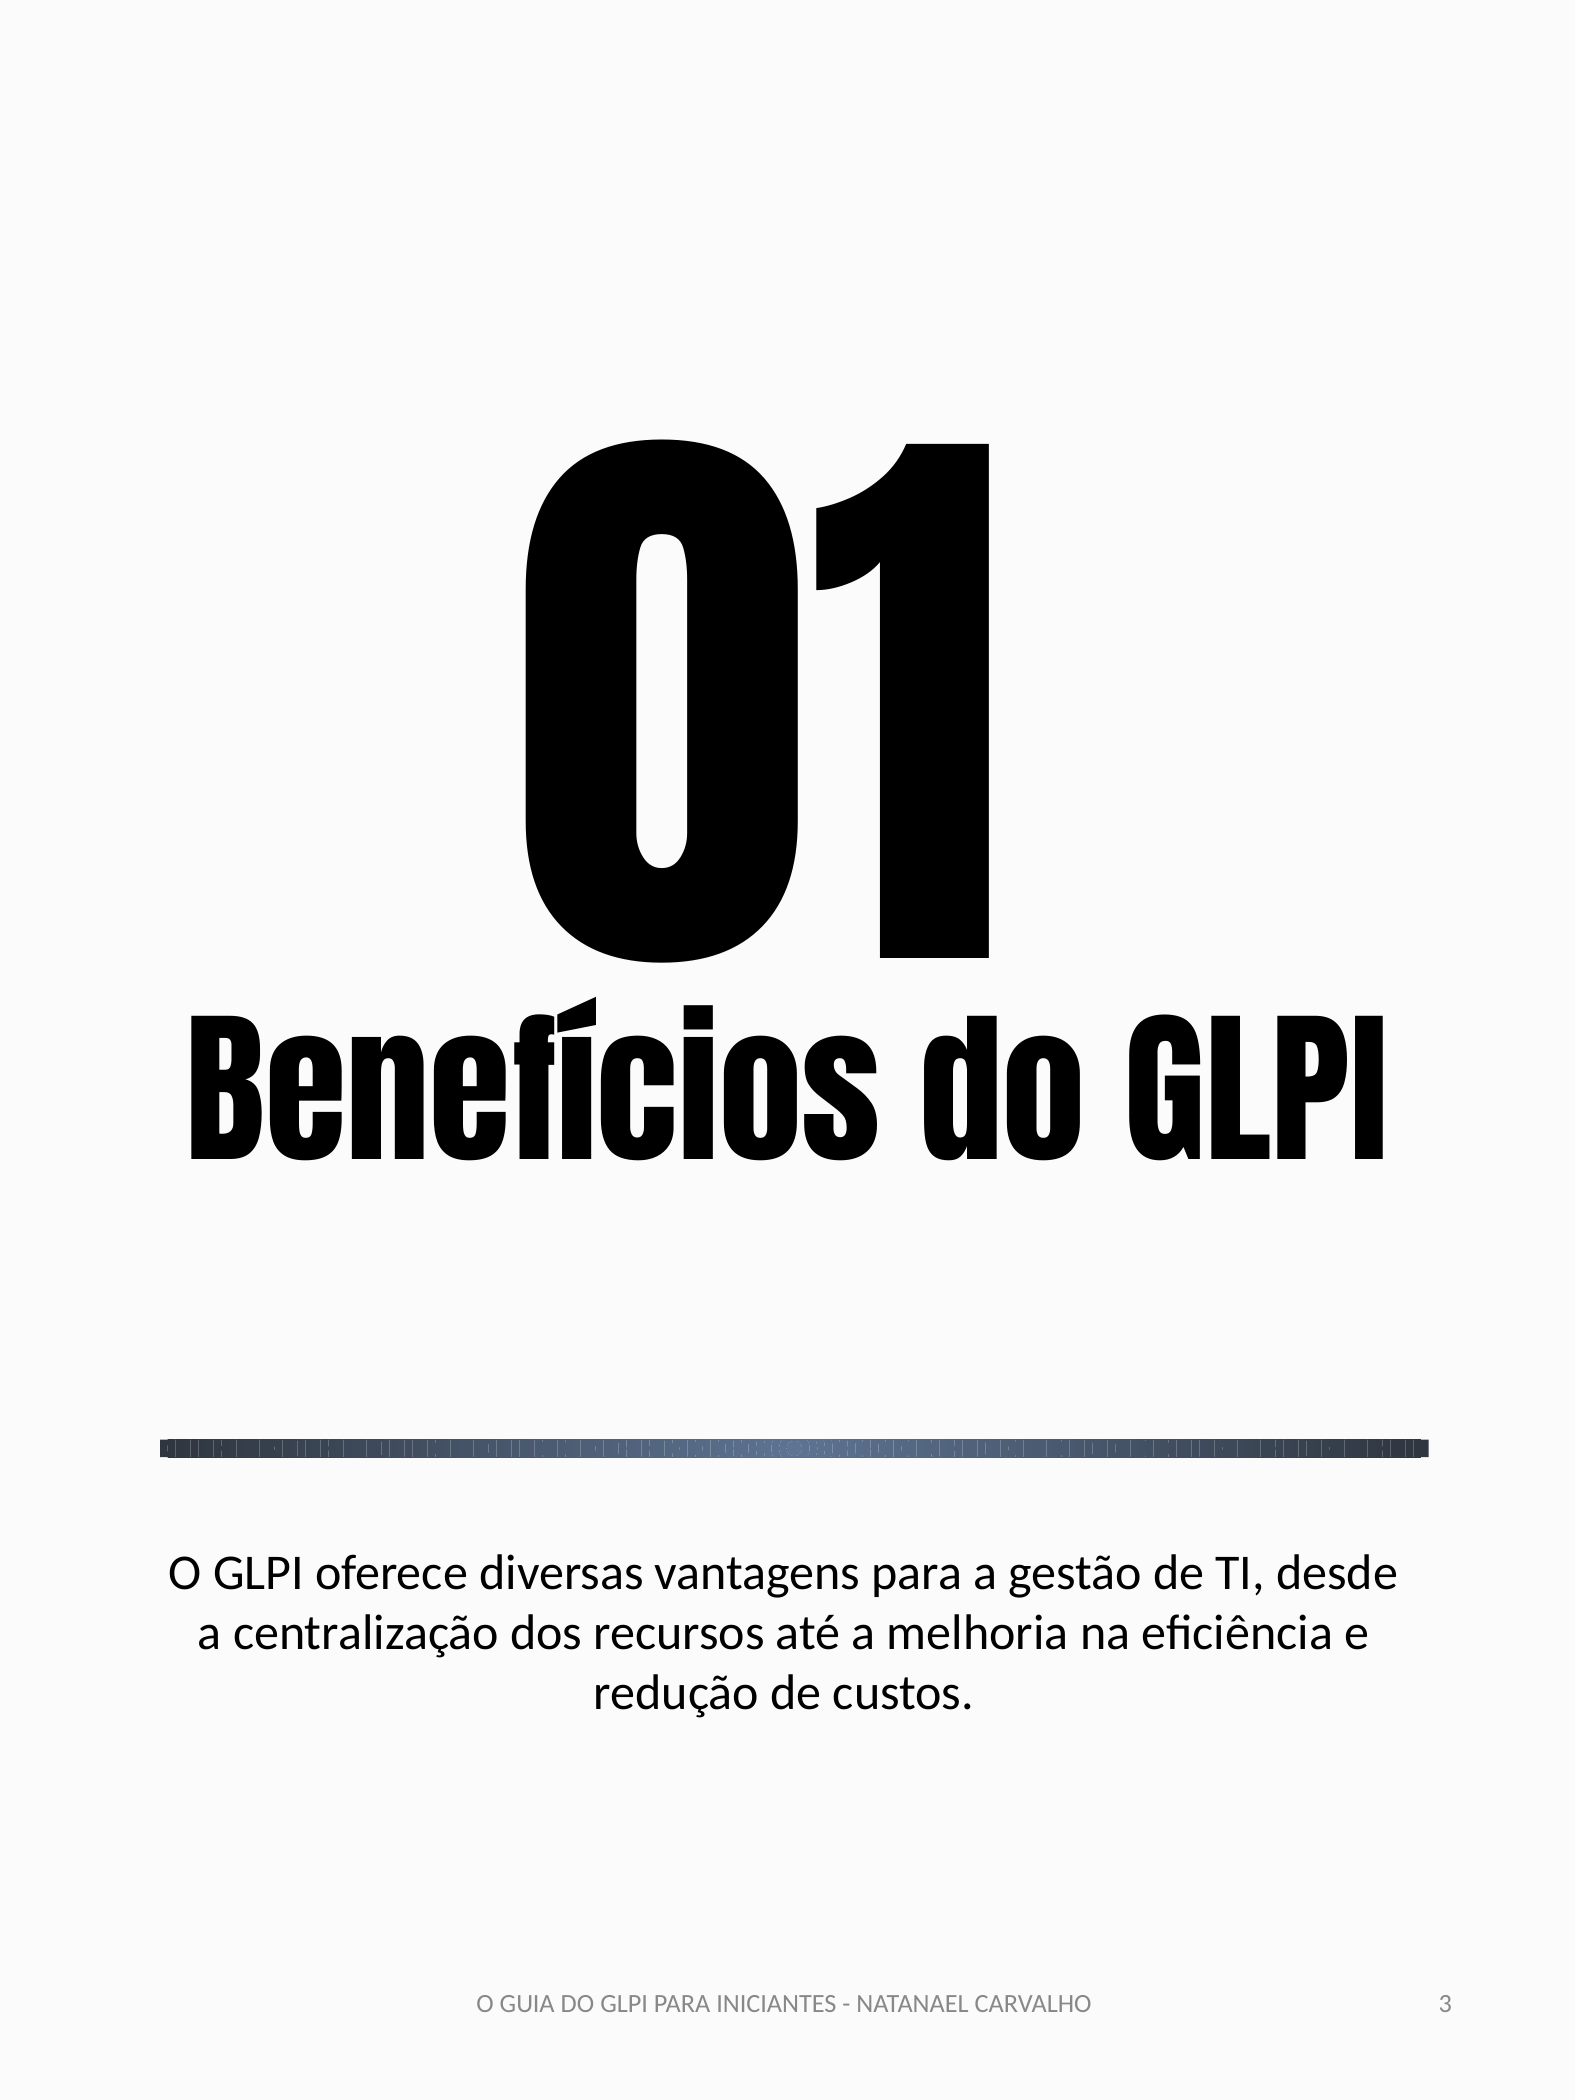

01
Benefícios do GLPI

O GLPI oferece diversas vantagens para a gestão de TI, desde a centralização dos recursos até a melhoria na eficiência e redução de custos.
3
O GUIA DO GLPI PARA INICIANTES - NATANAEL CARVALHO